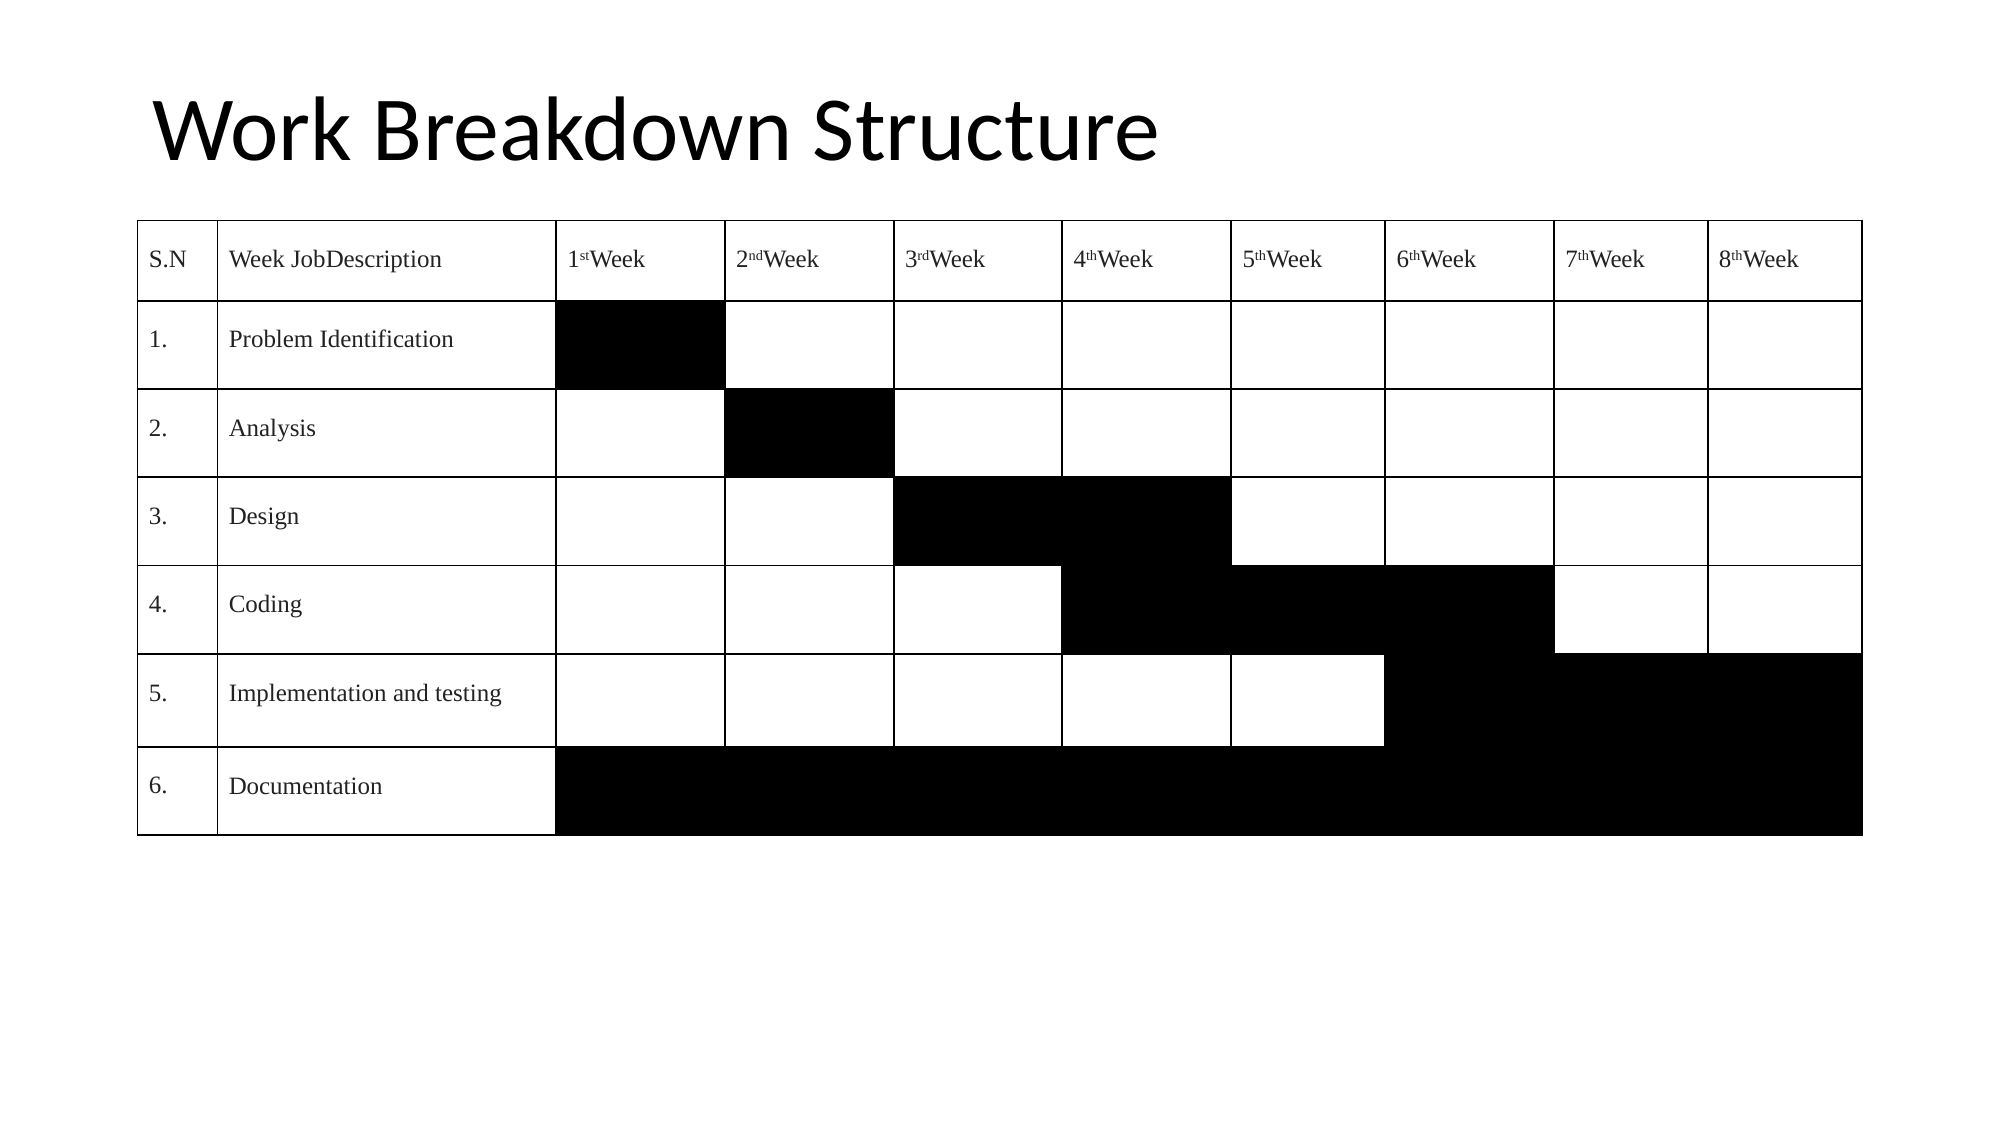

Work Breakdown Structure
| S.N | Week JobDescription | 1stWeek | 2ndWeek | 3rdWeek | 4thWeek | 5thWeek | 6thWeek | 7thWeek | 8thWeek |
| --- | --- | --- | --- | --- | --- | --- | --- | --- | --- |
| 1. | Problem Identification |  |  |  |  |  |  |  |  |
| 2. | Analysis |  |  |  |  |  |  |  |  |
| 3. | Design |  |  |  |  |  |  |  |  |
| 4. | Coding |  |  |  |  |  |  |  |  |
| 5. | Implementation and testing |  |  |  |  |  |  |  |  |
| 6. | Documentation |  |  |  |  |  |  |  |  |